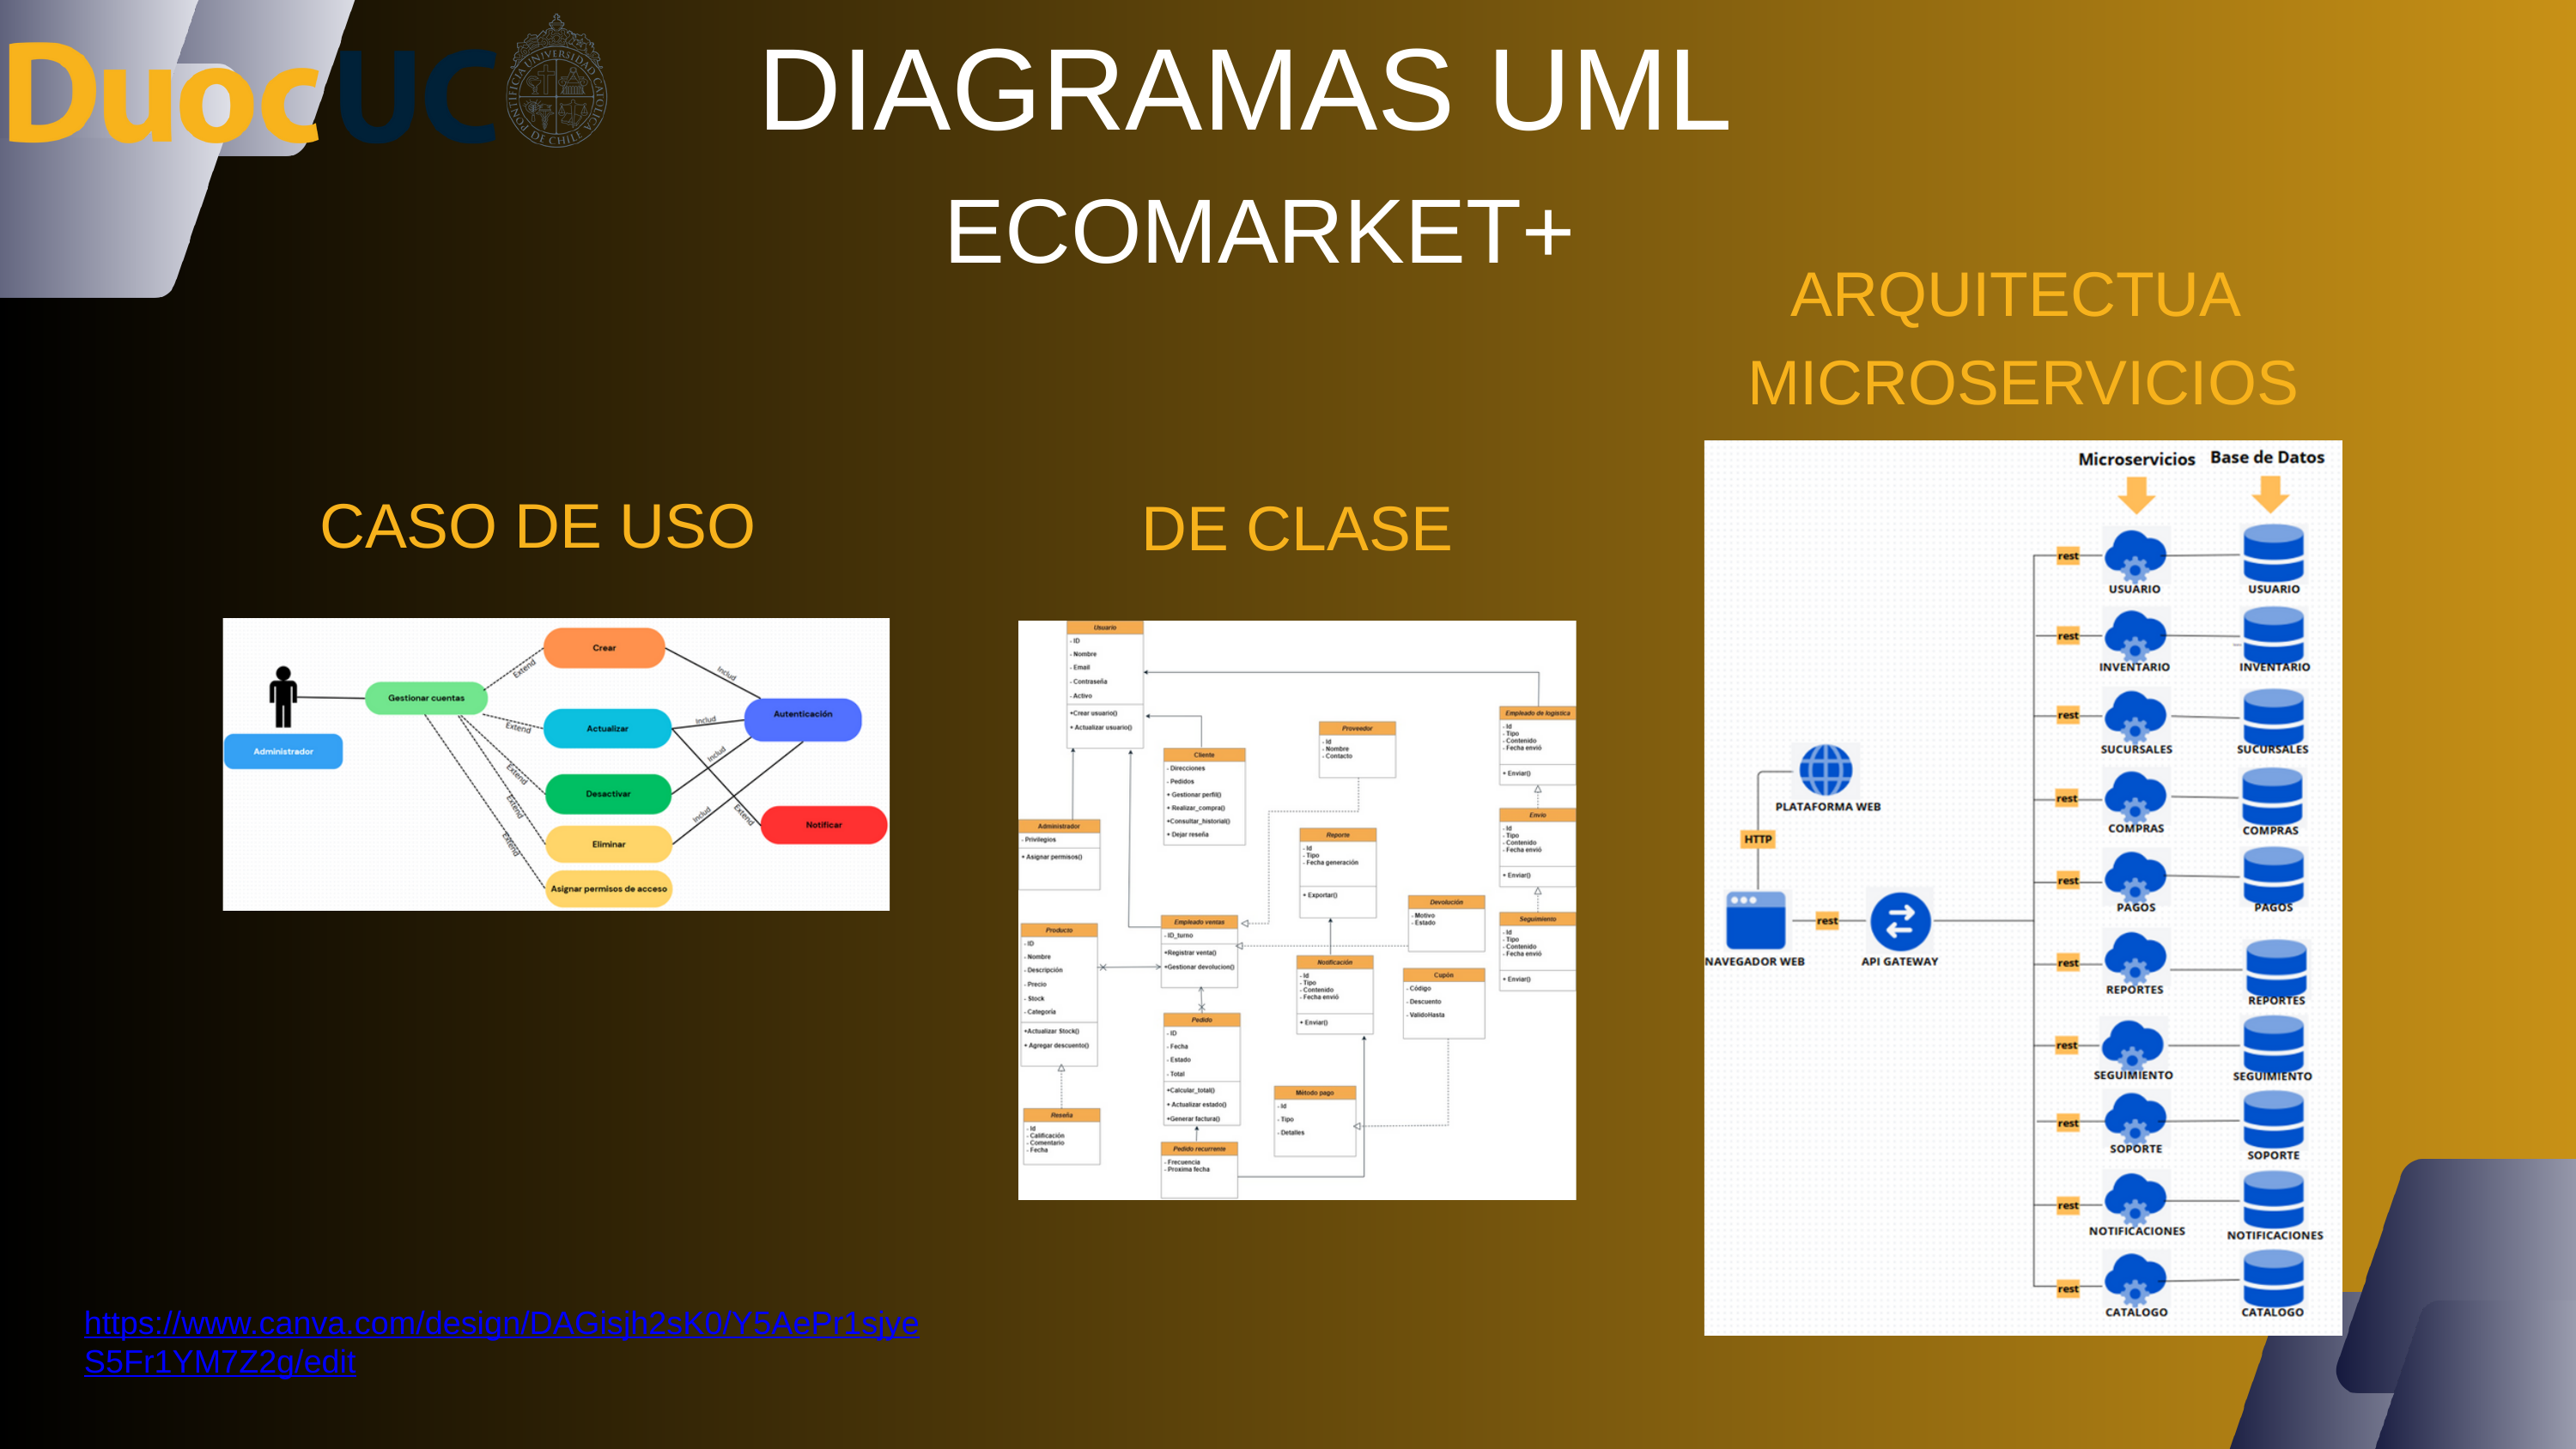

DIAGRAMAS UML
ECOMARKET+

ARQUITECTUA
MICROSERVICIOS

CASO DE USO
DE CLASE

https://www.canva.com/design/DAGisjh2sK0/Y5AePr1sjyeS5Fr1YM7Z2g/edit